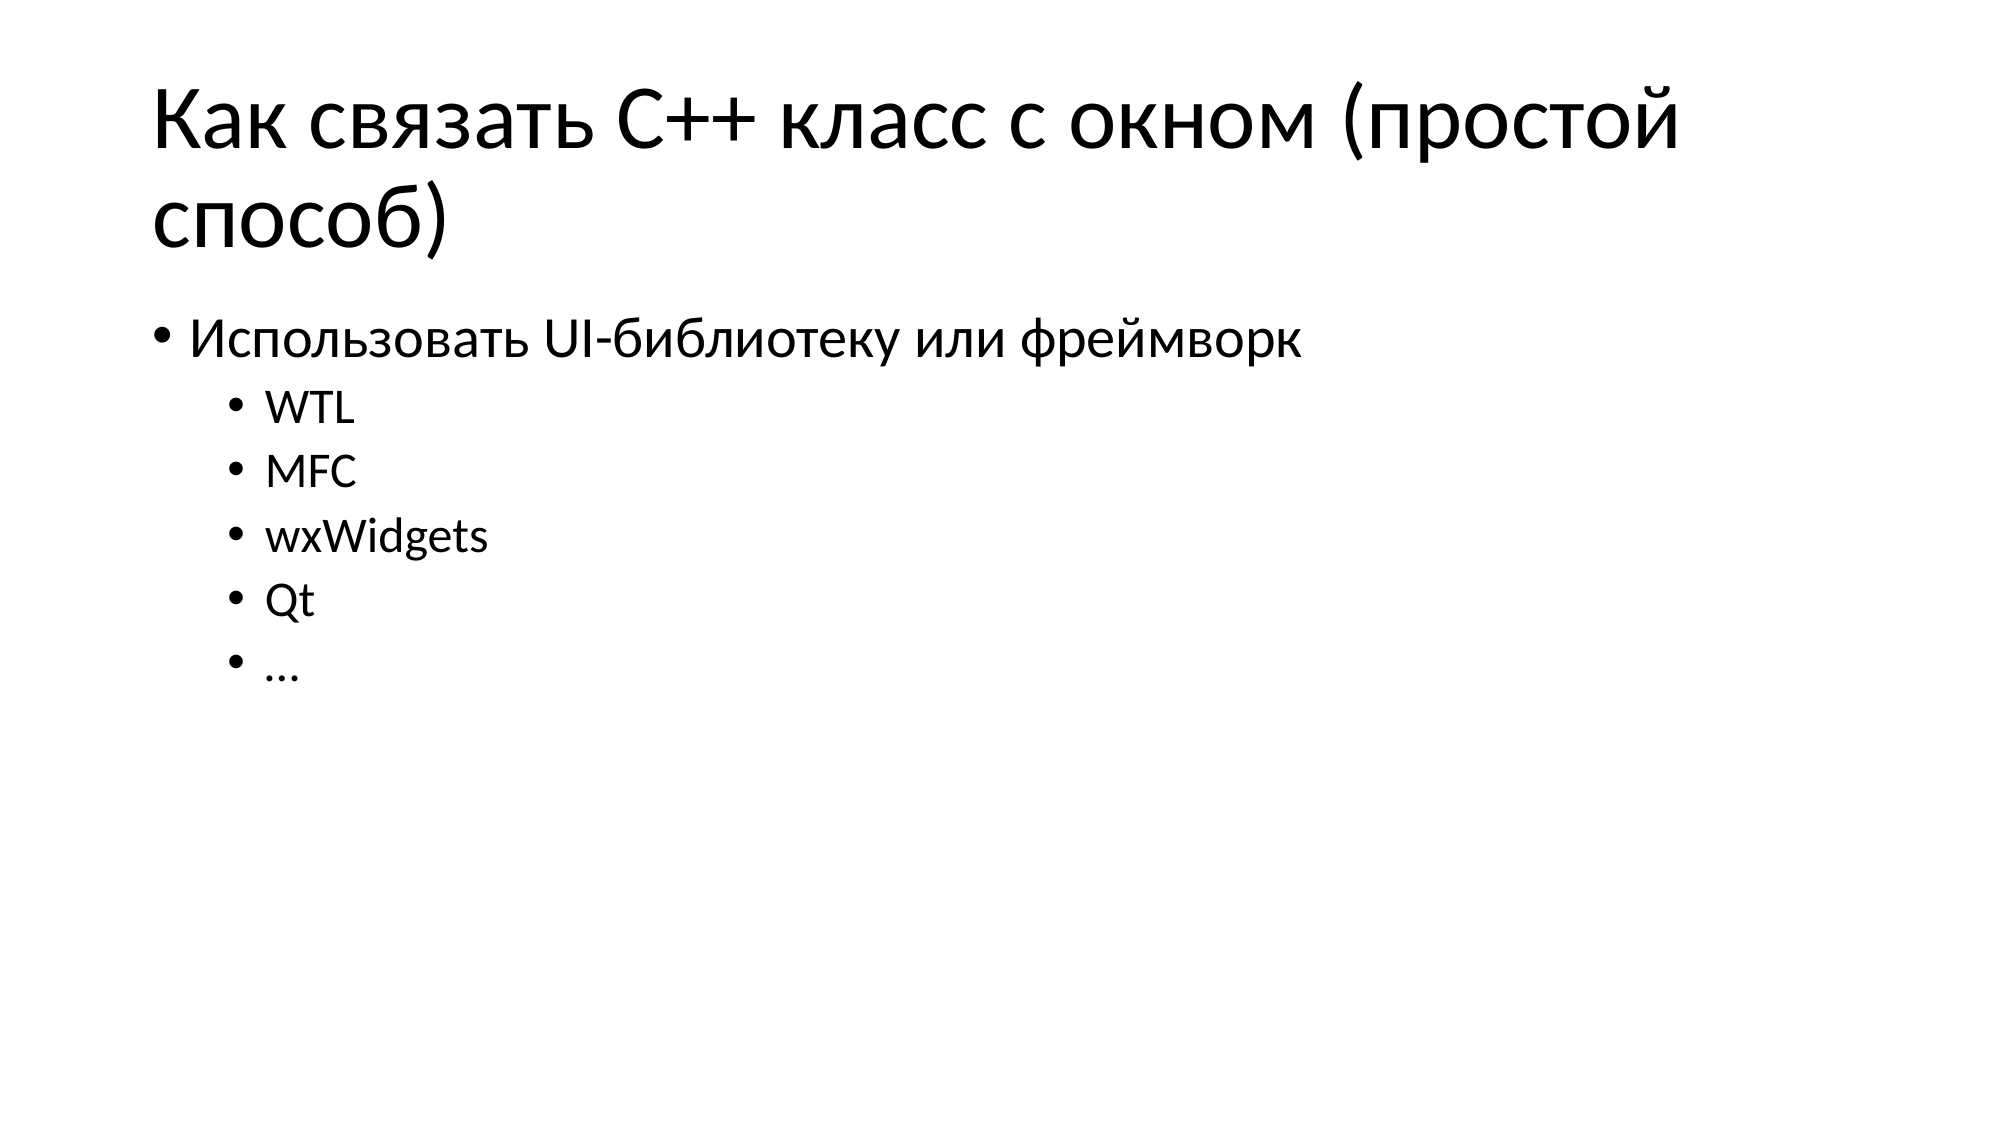

# Как связать C++ класс с окном (простой способ)
Использовать UI-библиотеку или фреймворк
WTL
MFC
wxWidgets
Qt
…